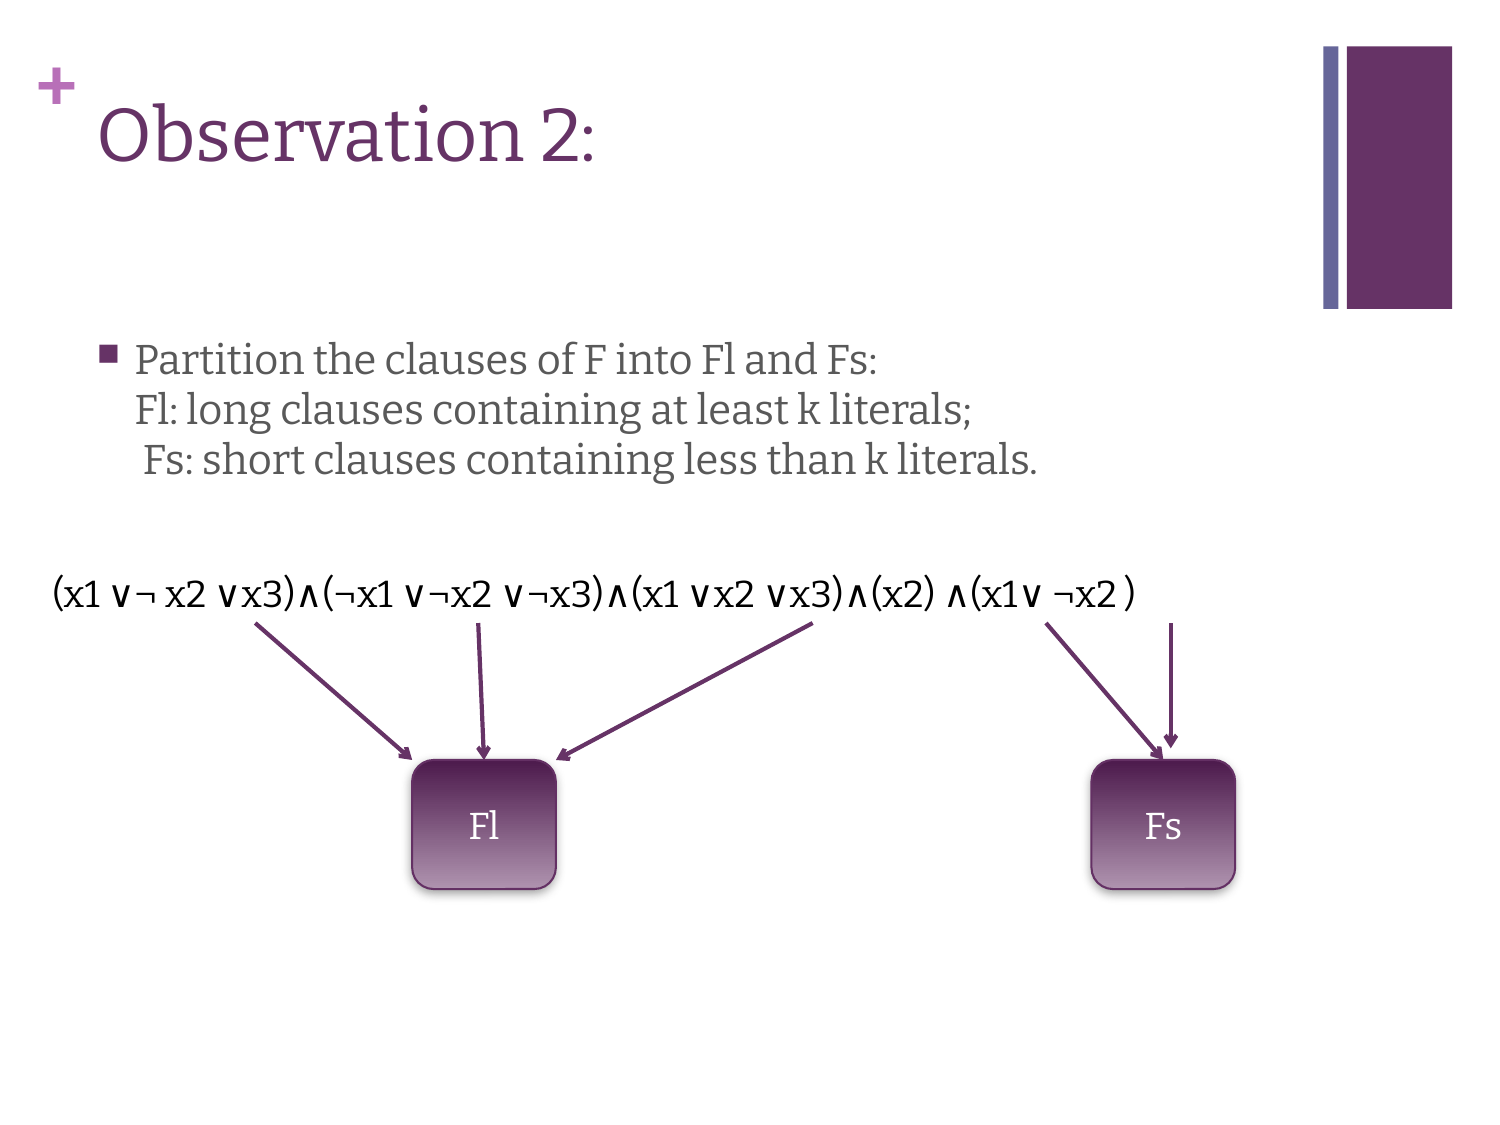

# Observation 2:
Partition the clauses of F into Fl and Fs:
Fl: long clauses containing at least k literals;
 Fs: short clauses containing less than k literals.

(x1 ∨¬ x2 ∨x3)∧(¬x1 ∨¬x2 ∨¬x3)∧(x1 ∨x2 ∨x3)∧(x2) ∧(x1∨ ¬x2 )
Fl
Fs